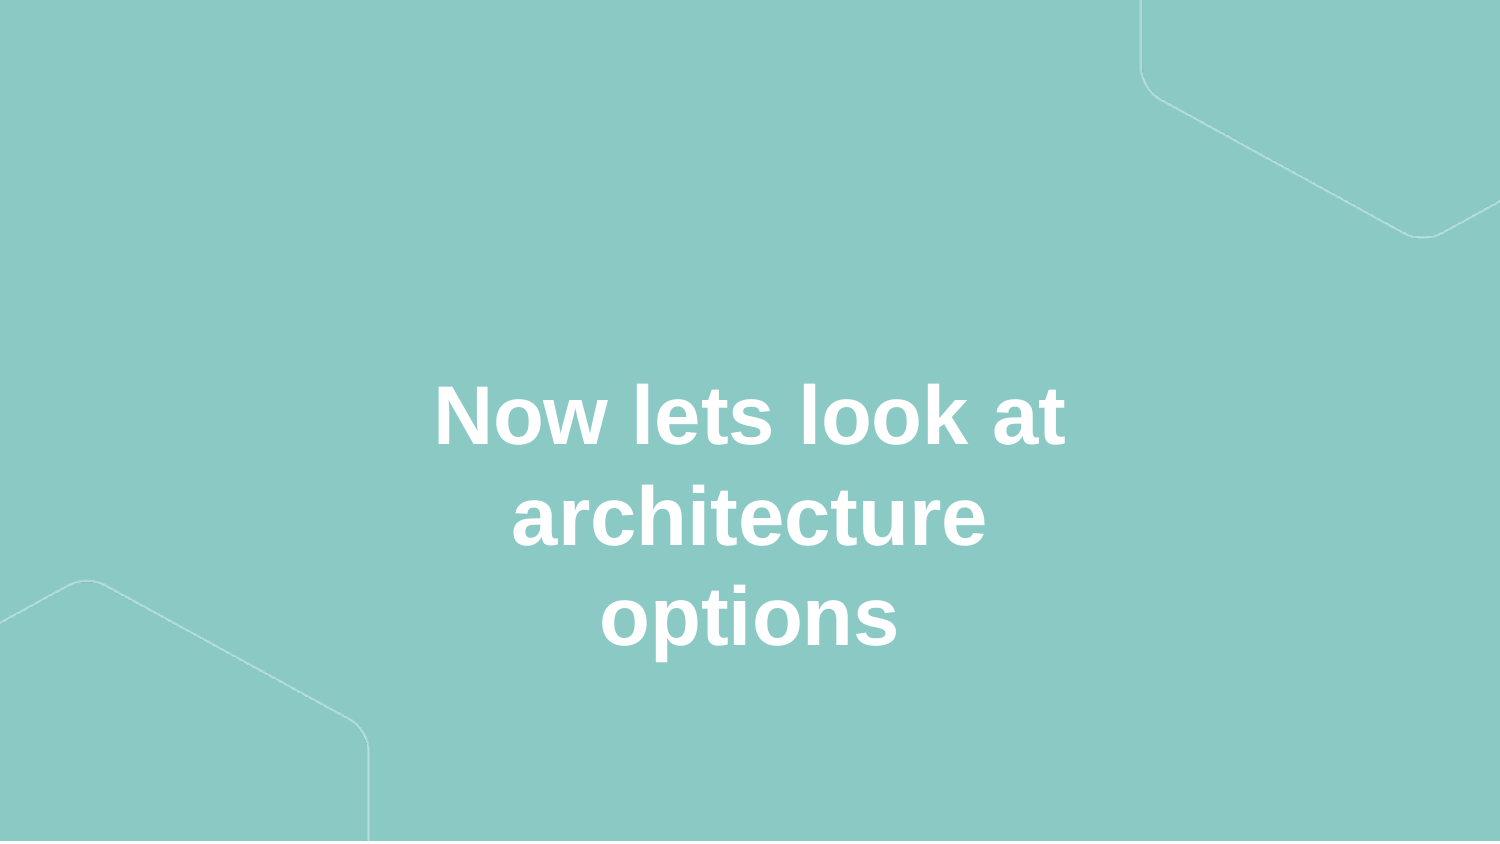

# Now lets look at architecture options